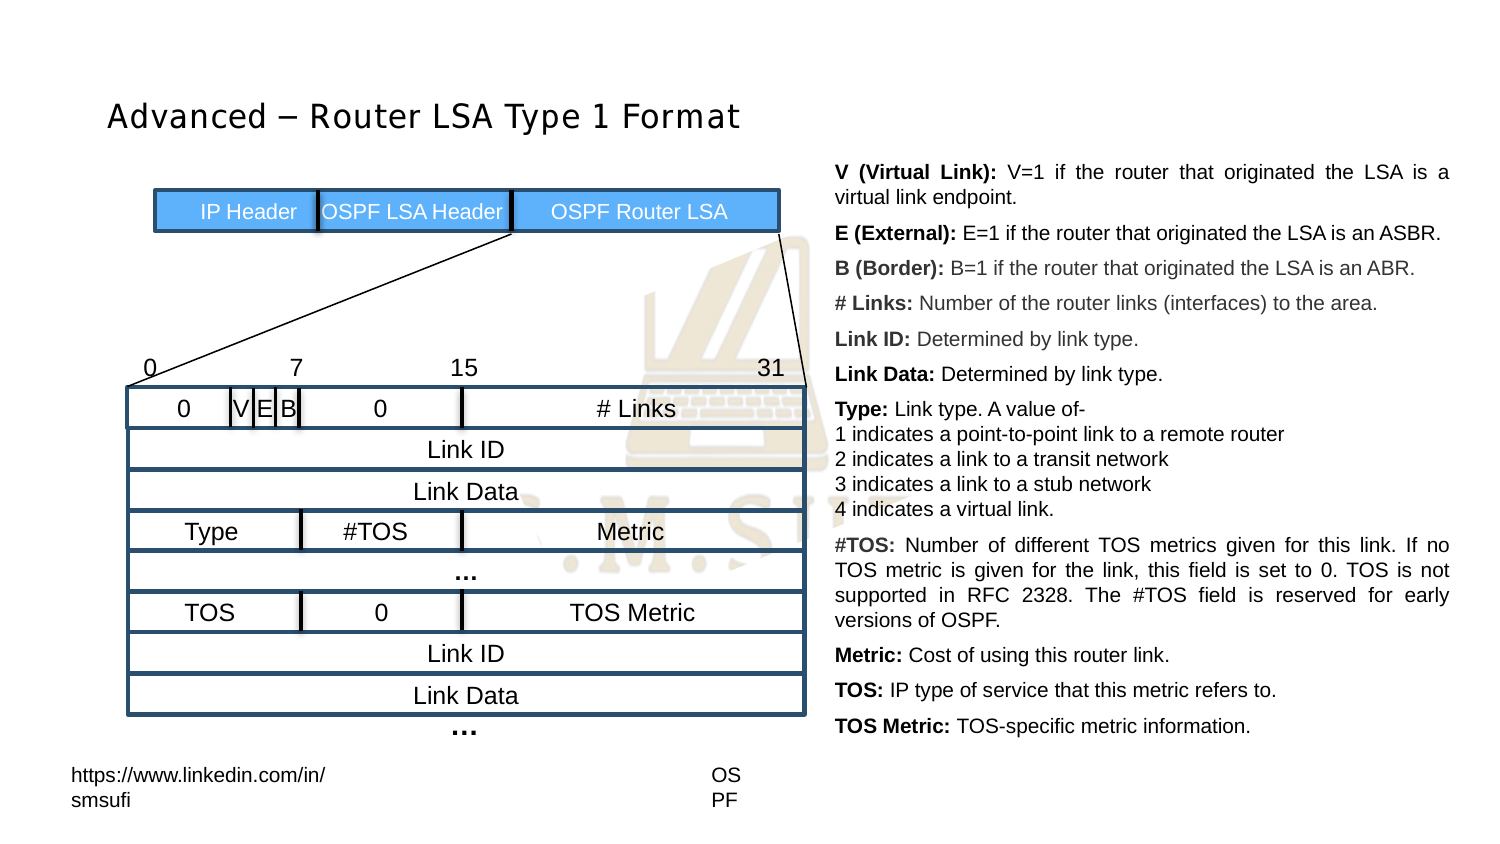

Advanced – Router LSA Type 1 Format
V (Virtual Link): V=1 if the router that originated the LSA is a virtual link endpoint.
E (External): E=1 if the router that originated the LSA is an ASBR.
B (Border): B=1 if the router that originated the LSA is an ABR.
# Links: Number of the router links (interfaces) to the area.
Link ID: Determined by link type.
Link Data: Determined by link type.
Type: Link type. A value of-
1 indicates a point-to-point link to a remote router
2 indicates a link to a transit network
3 indicates a link to a stub network
4 indicates a virtual link.
#TOS: Number of different TOS metrics given for this link. If no TOS metric is given for the link, this field is set to 0. TOS is not supported in RFC 2328. The #TOS field is reserved for early versions of OSPF.
Metric: Cost of using this router link.
TOS: IP type of service that this metric refers to.
TOS Metric: TOS-specific metric information.
IP Header    OSPF LSA Header        OSPF Router LSA
0                   7                     15                                        31
     0      V E B           0                              # Links
Link ID
Link Data
      Type               #TOS                           Metric
…
      TOS                    0                          TOS Metric
Link ID
Link Data
…